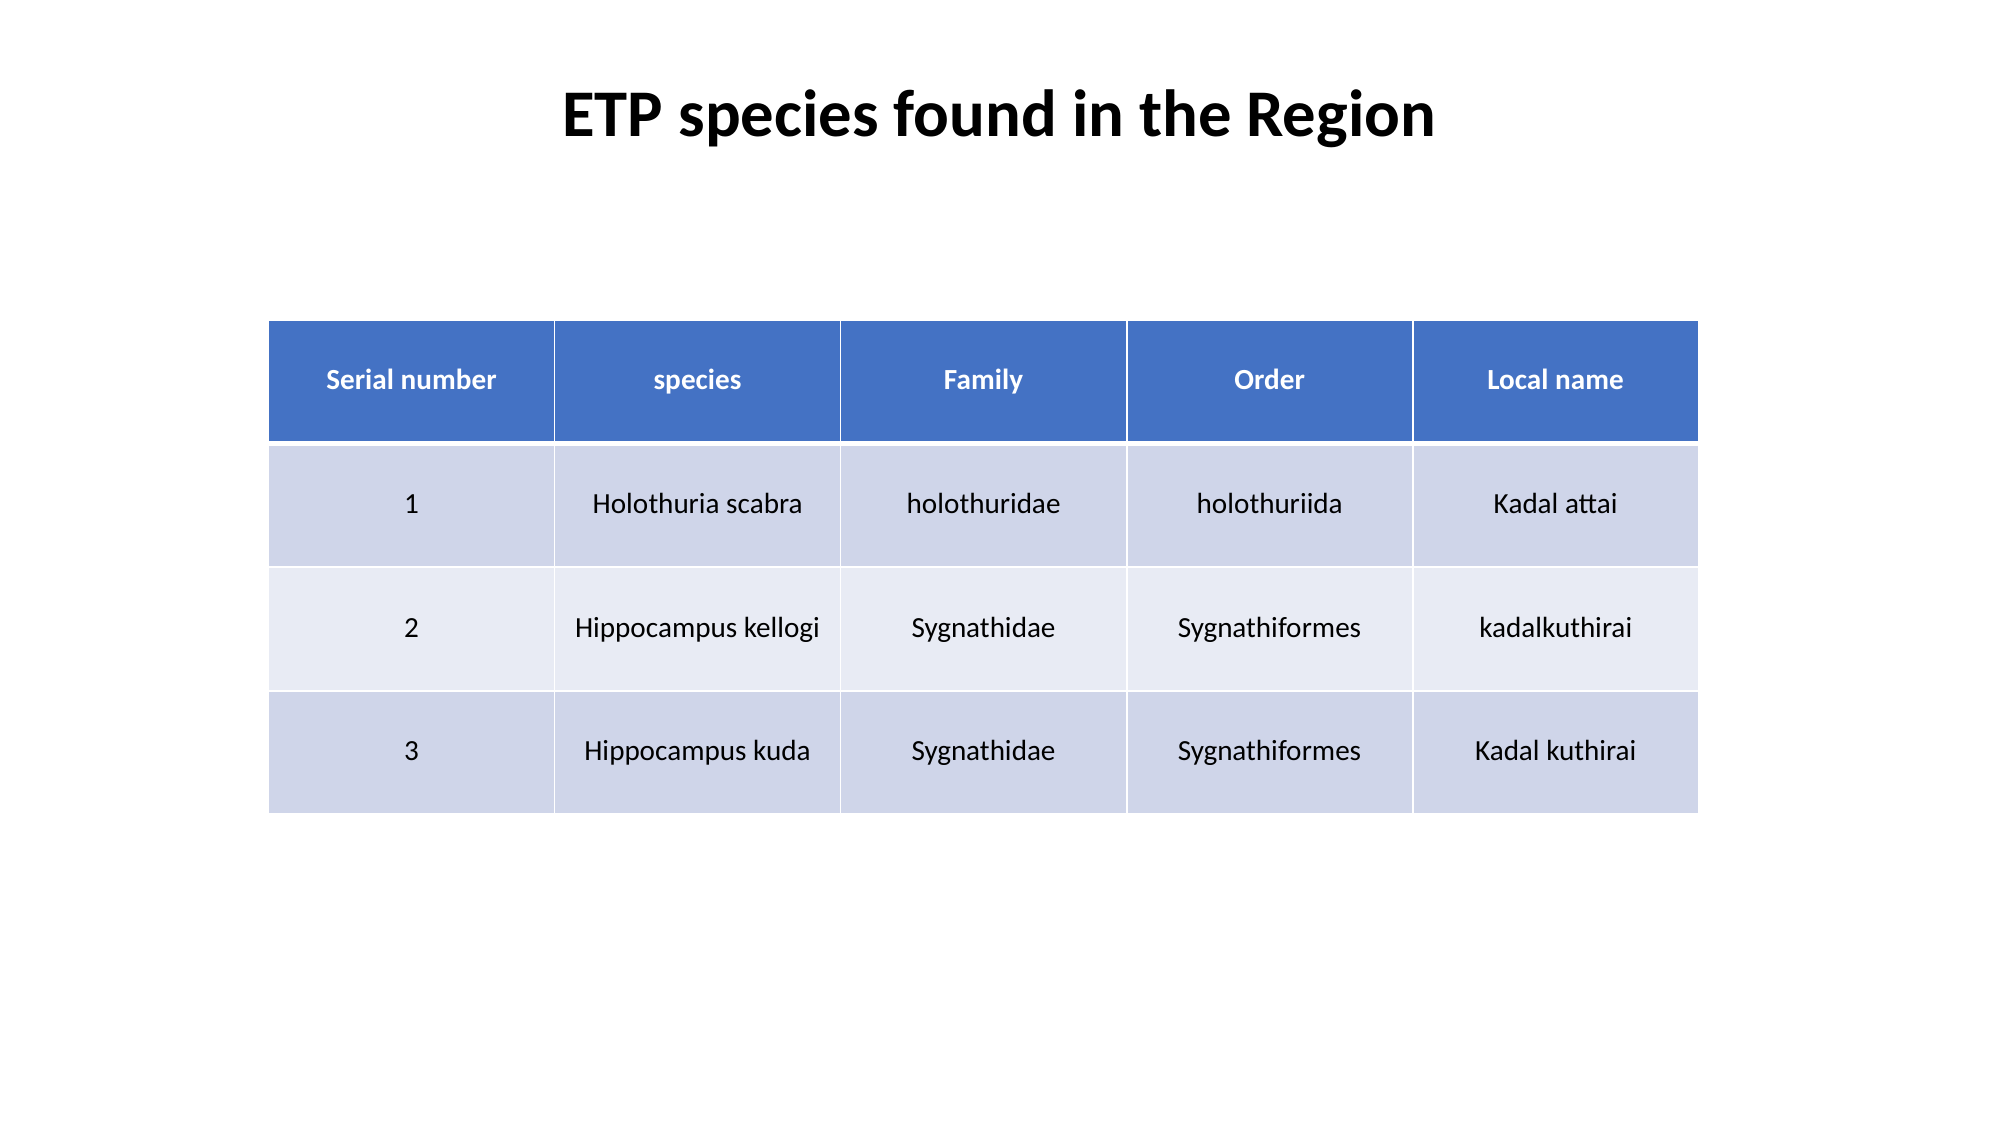

ETP species found in the Region

| Serial number | species | Family | Order | Local name |
| --- | --- | --- | --- | --- |
| 1 | Holothuria scabra | holothuridae | holothuriida | Kadal attai |
| 2 | Hippocampus kellogi | Sygnathidae | Sygnathiformes | kadalkuthirai |
| 3 | Hippocampus kuda | Sygnathidae | Sygnathiformes | Kadal kuthirai |